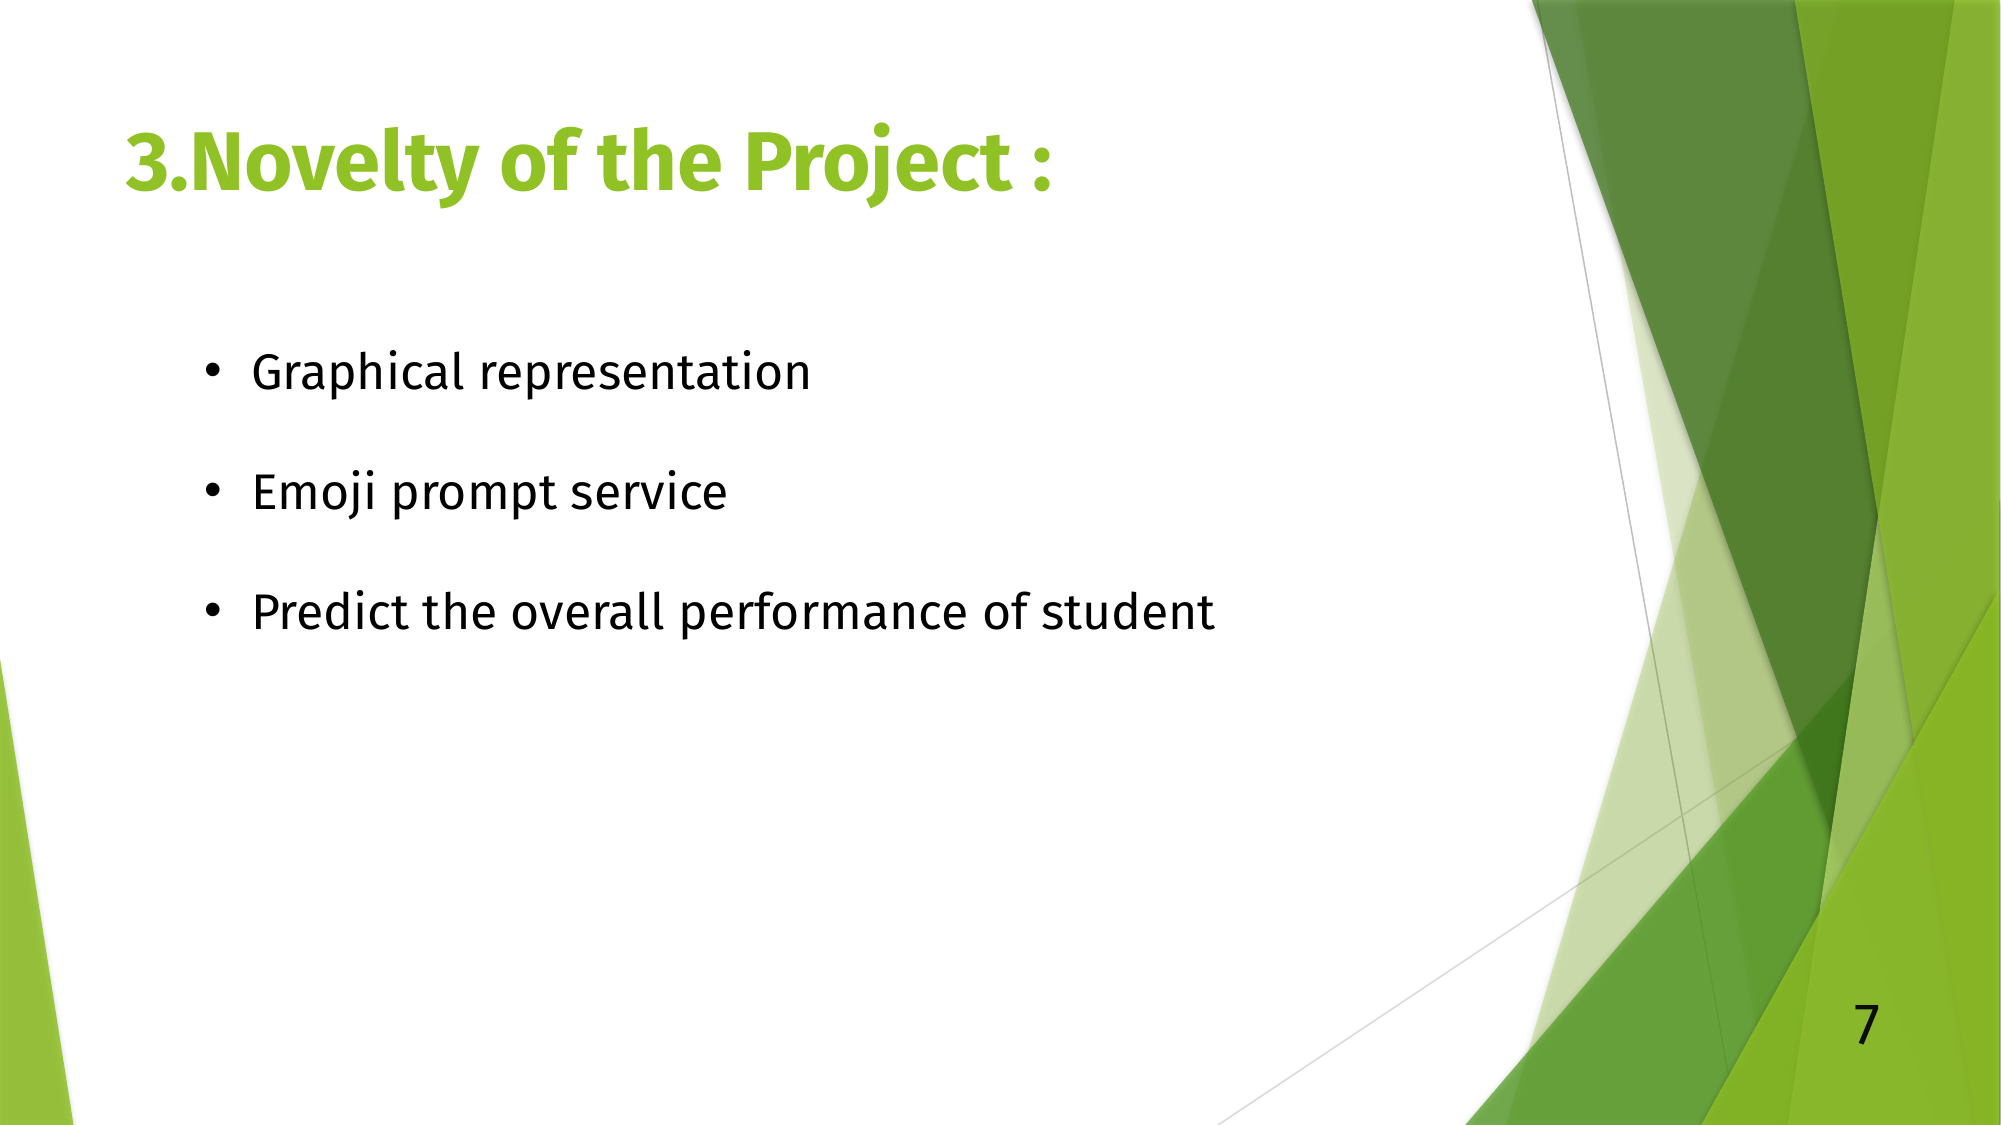

# 3.Novelty of the Project :
Graphical representation

Emoji prompt service

Predict the overall performance of student
7